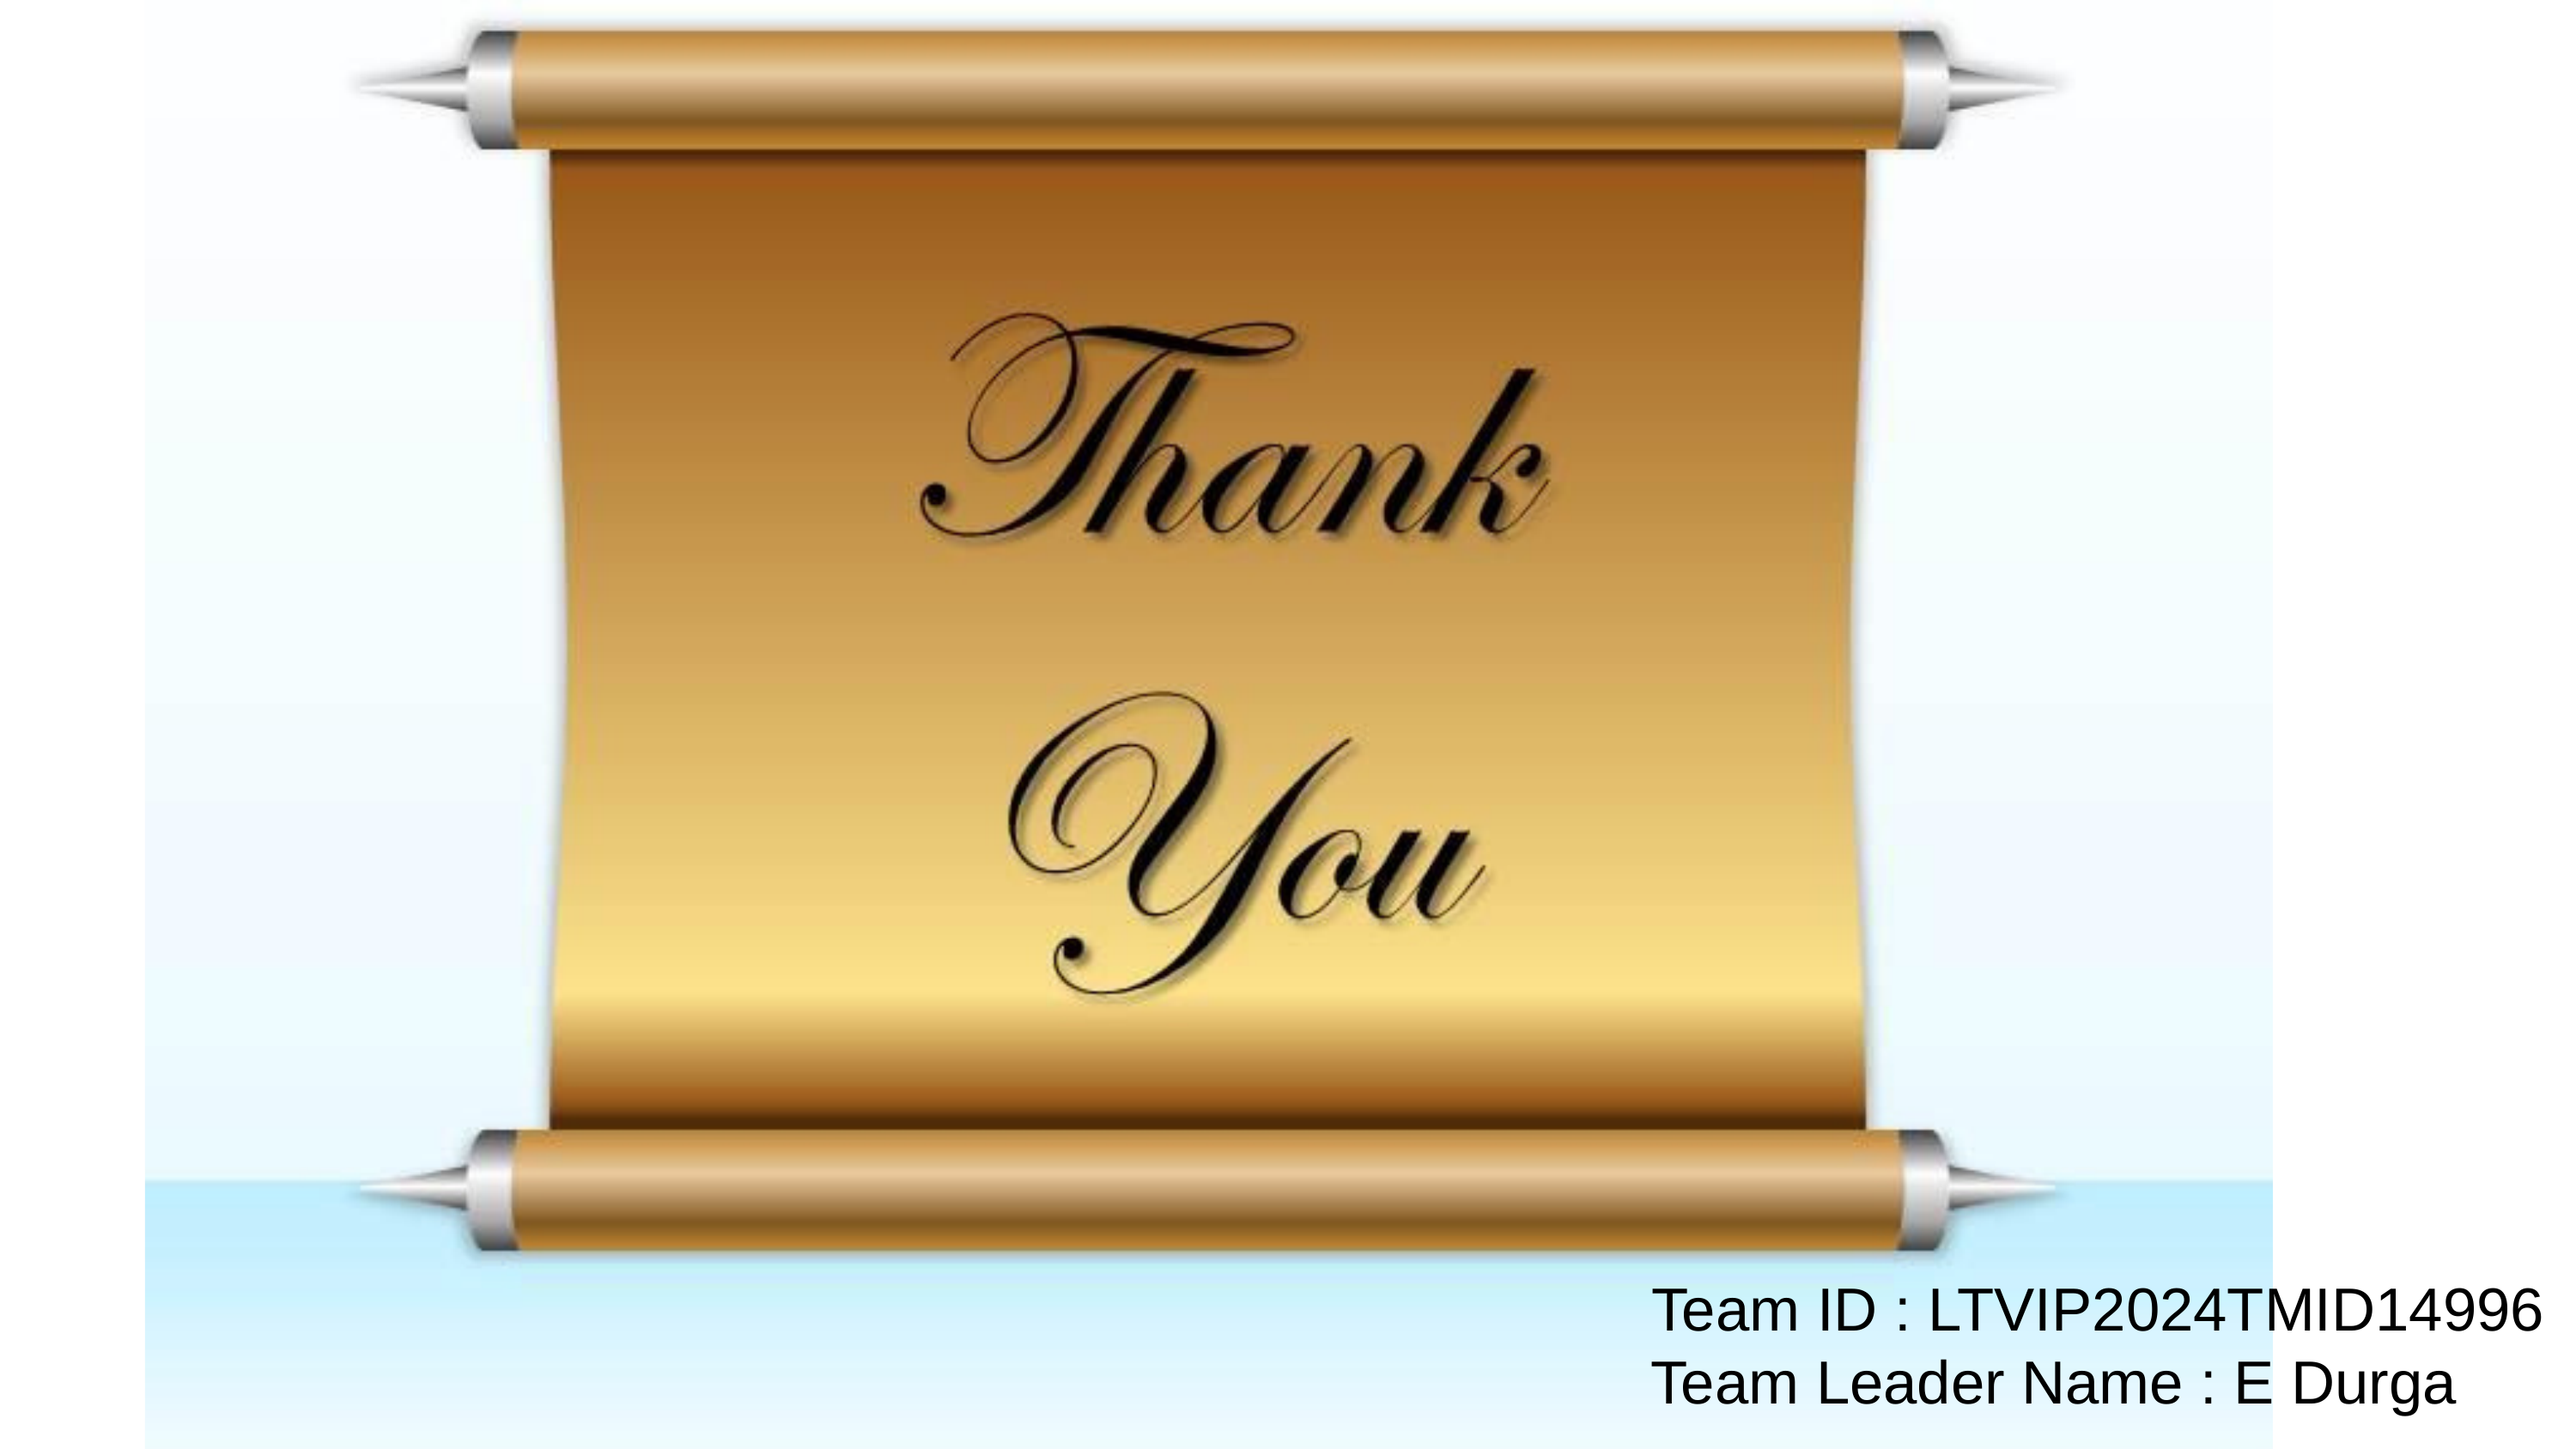

Team ID : LTVIP2024TMID14996
Team Leader Name : E Durga